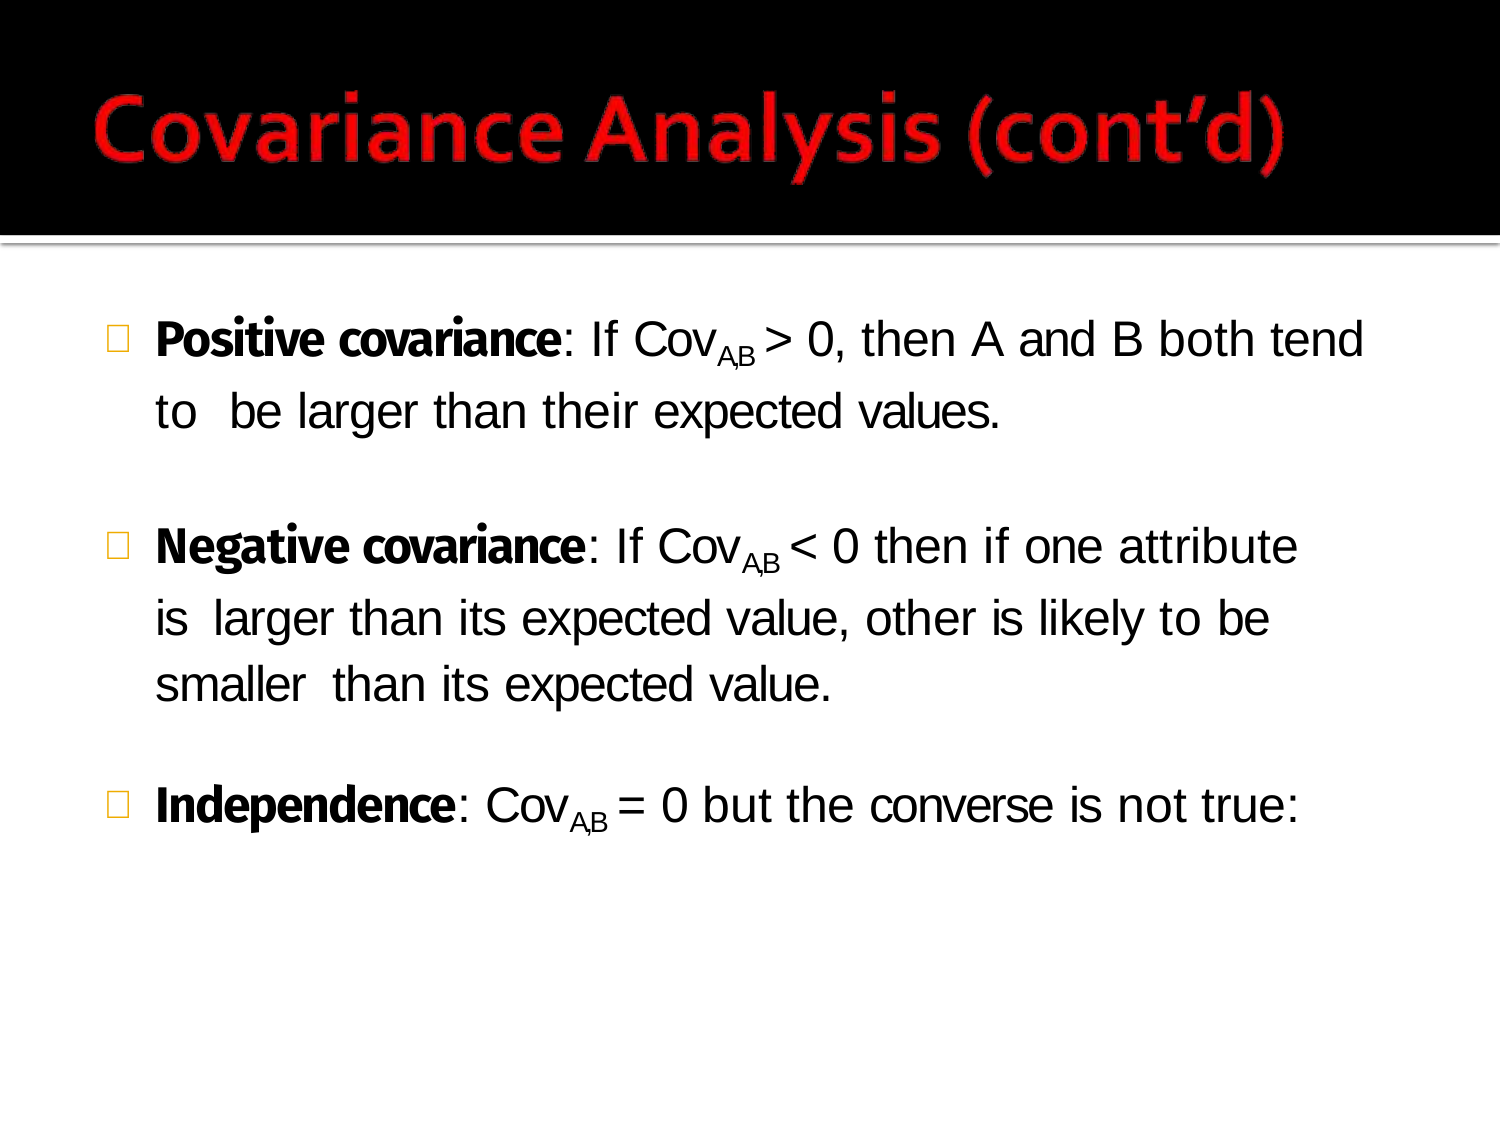

Positive covariance: If CovA,B > 0, then A and B both tend to  be larger than their expected values.

Negative covariance: If CovA,B < 0 then if one attribute is  larger than its expected value, other is likely to be smaller  than its expected value.

Independence: CovA,B = 0 but the converse is not true: